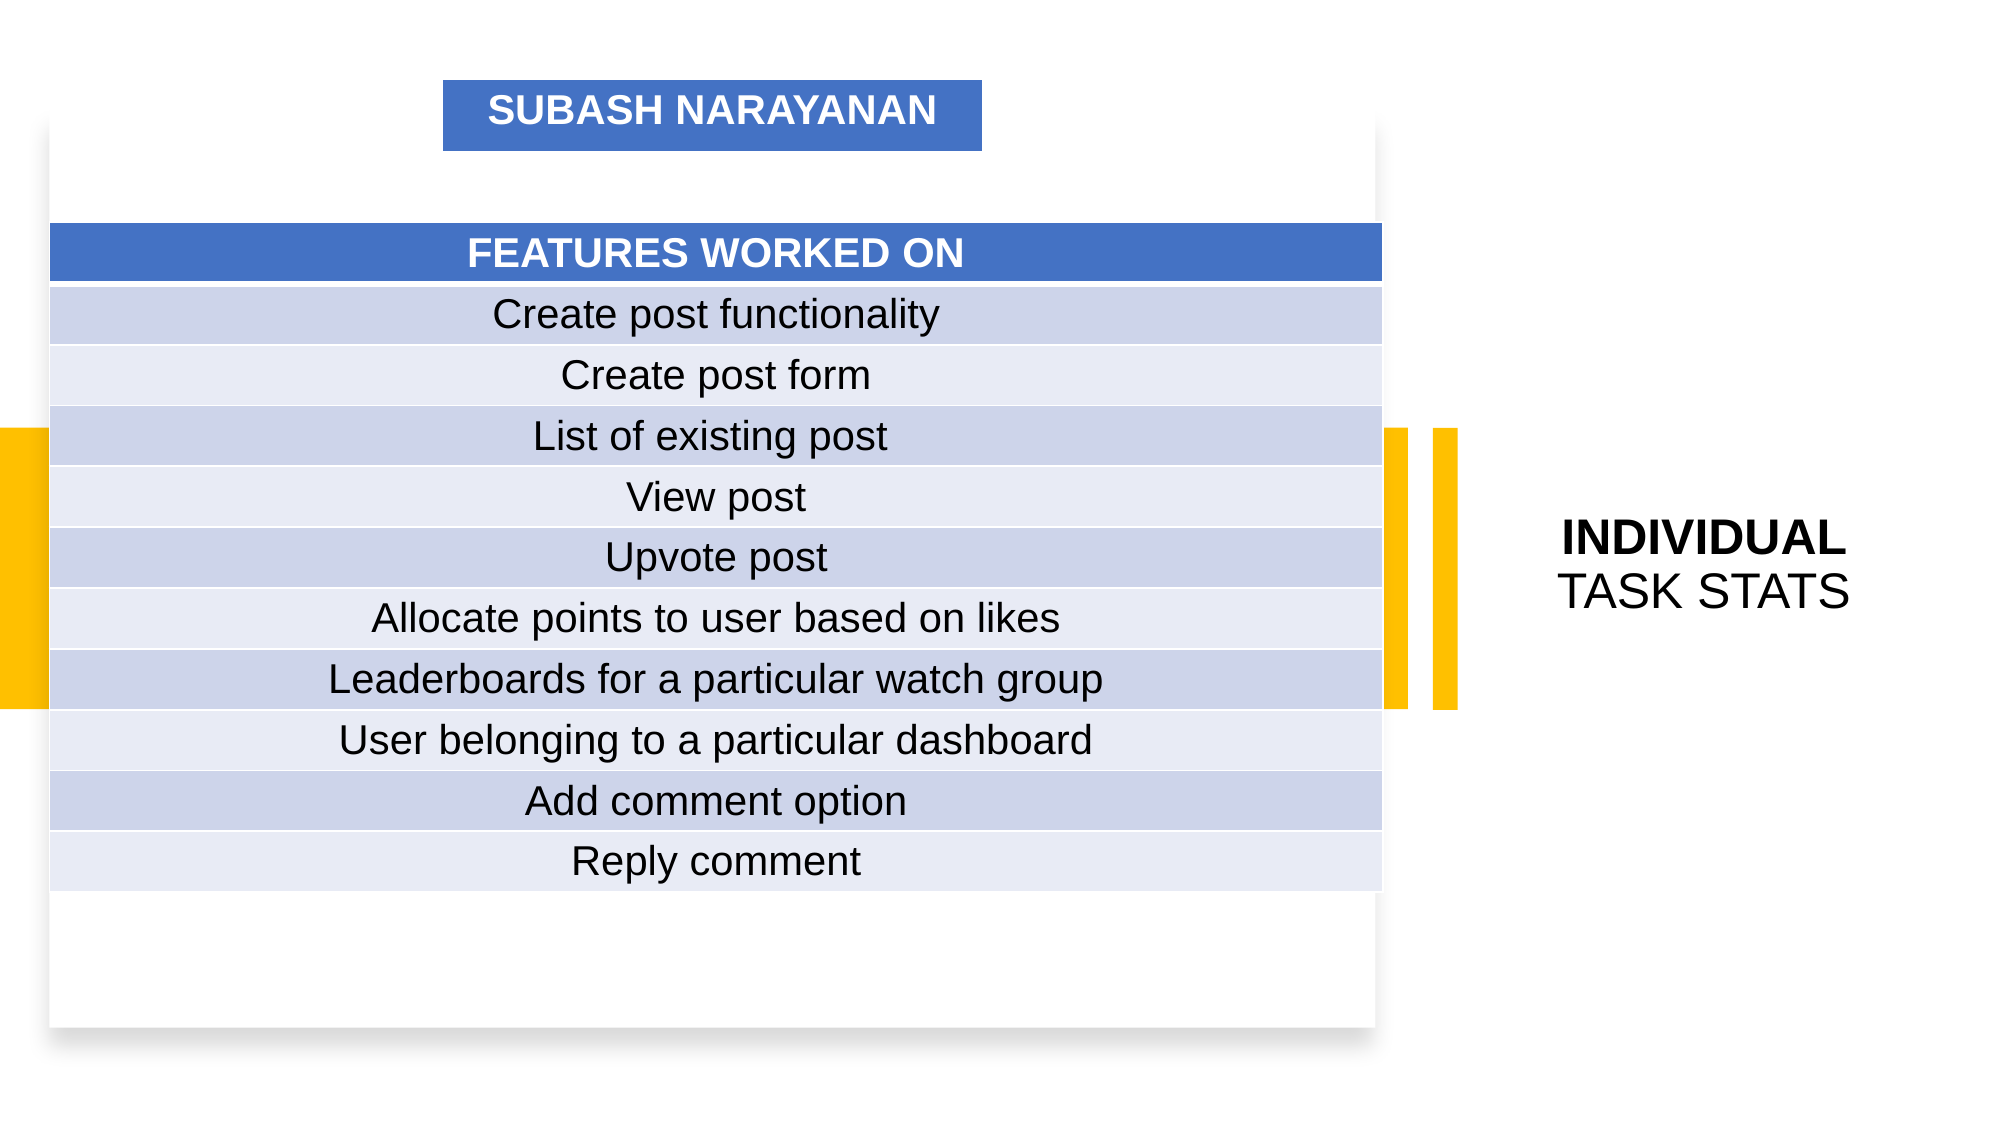

| SUBASH NARAYANAN |
| --- |

| FEATURES WORKED ON |
| --- |
| Create post functionality |
| Create post form |
| List of existing post |
| View post |
| Upvote post |
| Allocate points to user based on likes |
| Leaderboards for a particular watch group |
| User belonging to a particular dashboard |
| Add comment option |
| Reply comment |
# INDIVIDUAL TASK STATS